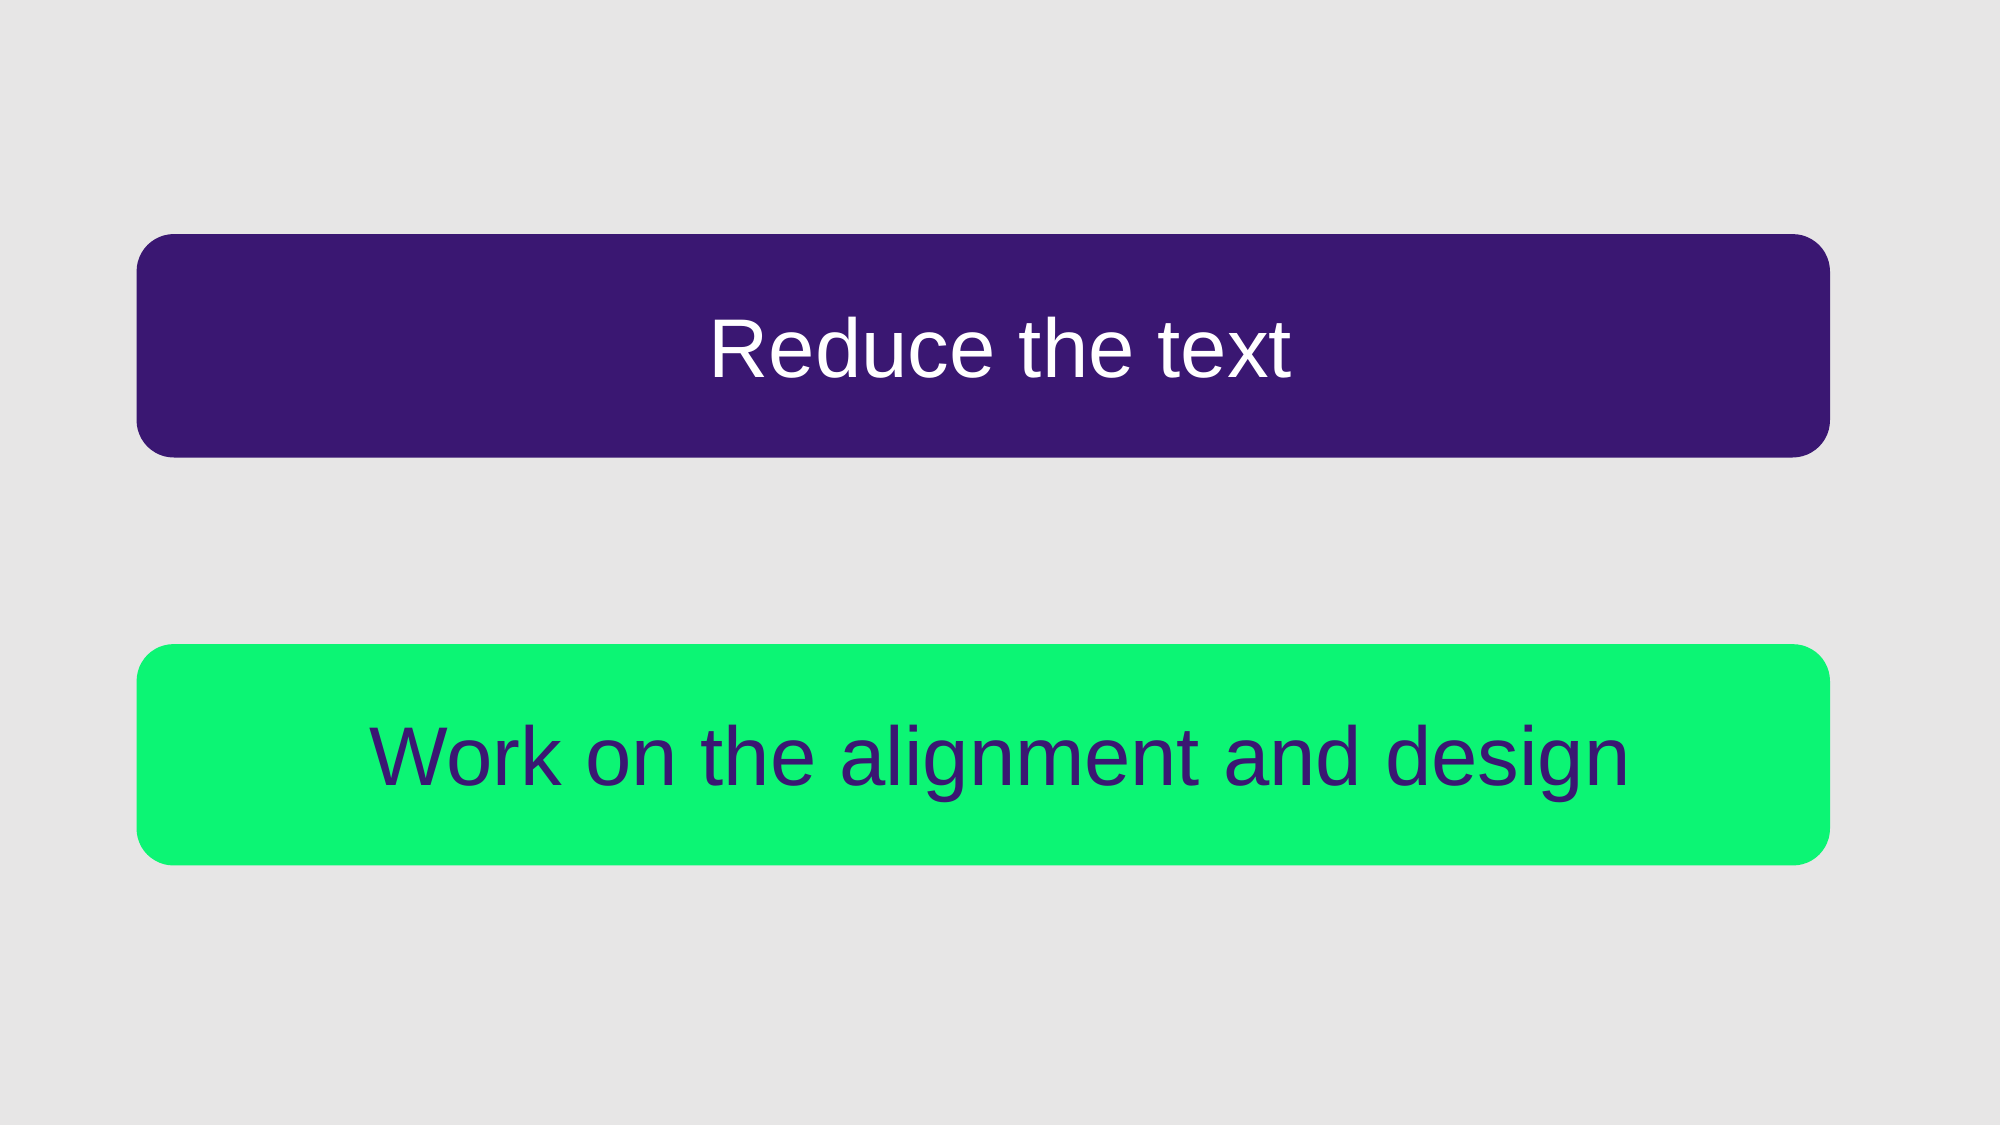

Reduce the text

Work on the alignment and design